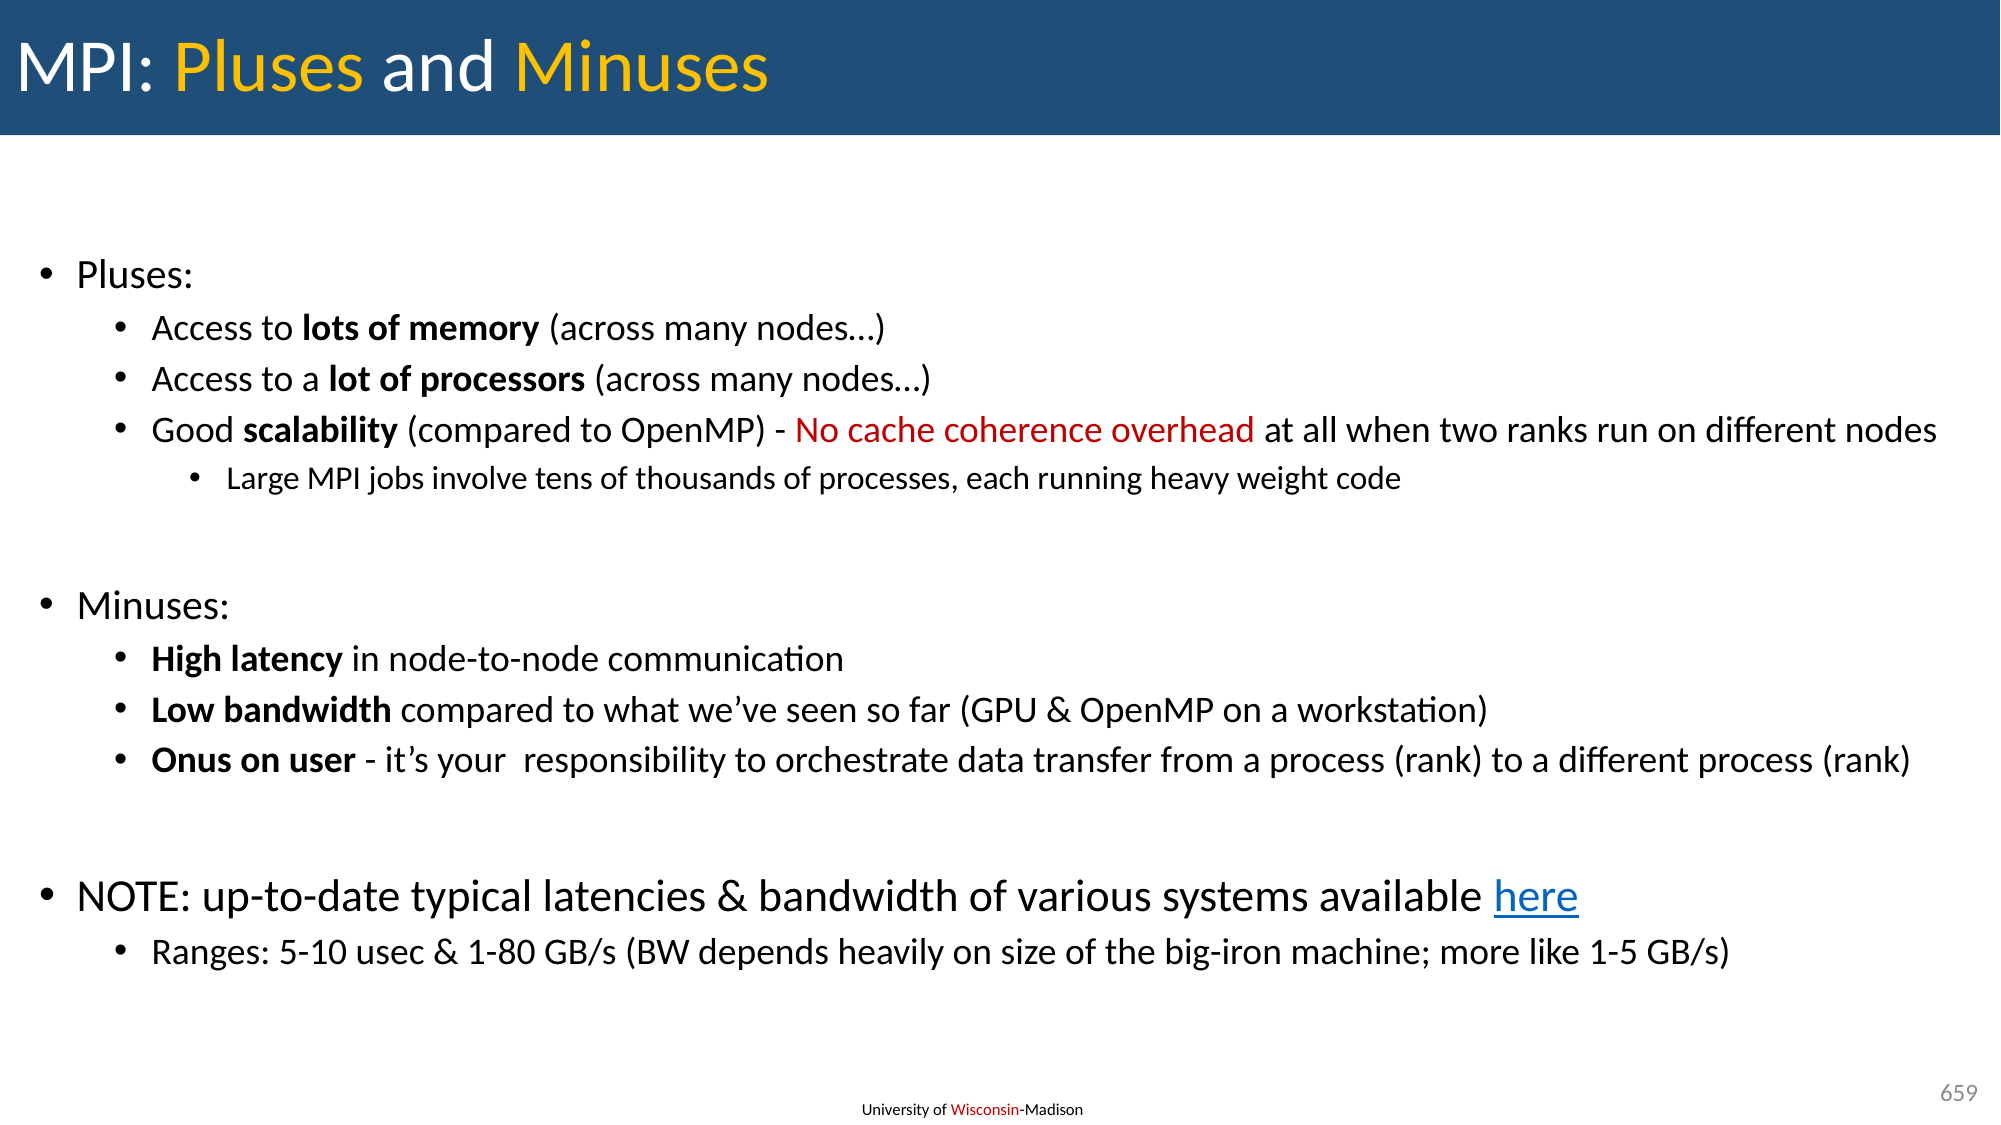

# MPI: Pluses and Minuses
Pluses:
Access to lots of memory (across many nodes…)
Access to a lot of processors (across many nodes…)
Good scalability (compared to OpenMP) - No cache coherence overhead at all when two ranks run on different nodes
Large MPI jobs involve tens of thousands of processes, each running heavy weight code

Minuses:
High latency in node-to-node communication
Low bandwidth compared to what we’ve seen so far (GPU & OpenMP on a workstation)
Onus on user - it’s your  responsibility to orchestrate data transfer from a process (rank) to a different process (rank)

NOTE: up-to-date typical latencies & bandwidth of various systems available here
Ranges: 5-10 usec & 1-80 GB/s (BW depends heavily on size of the big-iron machine; more like 1-5 GB/s)
659